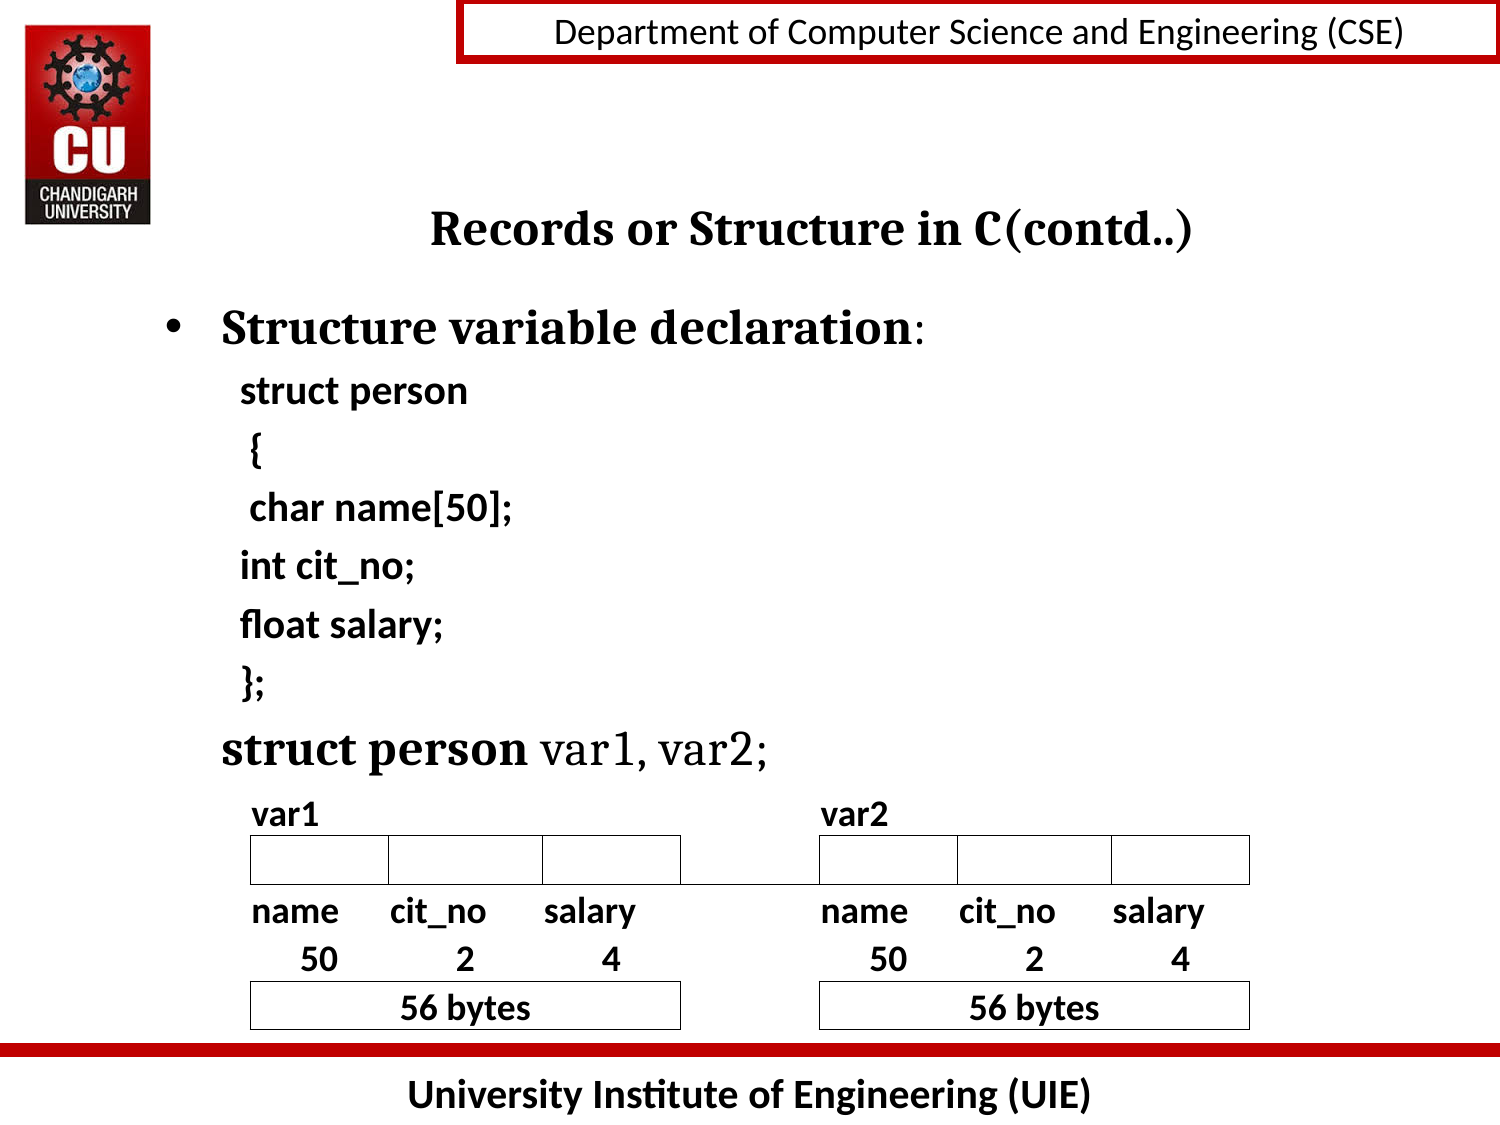

# Records or Structure in C(contd..)
Structure variable declaration:
struct person
 {
 char name[50];
int cit_no;
float salary;
};
	struct person var1, var2;

| var1 |  |  |  | var2 |  |  |
| --- | --- | --- | --- | --- | --- | --- |
|  |  |  |  |  |  |  |
| name | cit\_no | salary |  | name | cit\_no | salary |
| 50 | 2 | 4 |  | 50 | 2 | 4 |
| 56 bytes |  |  |  | 56 bytes |  |  |